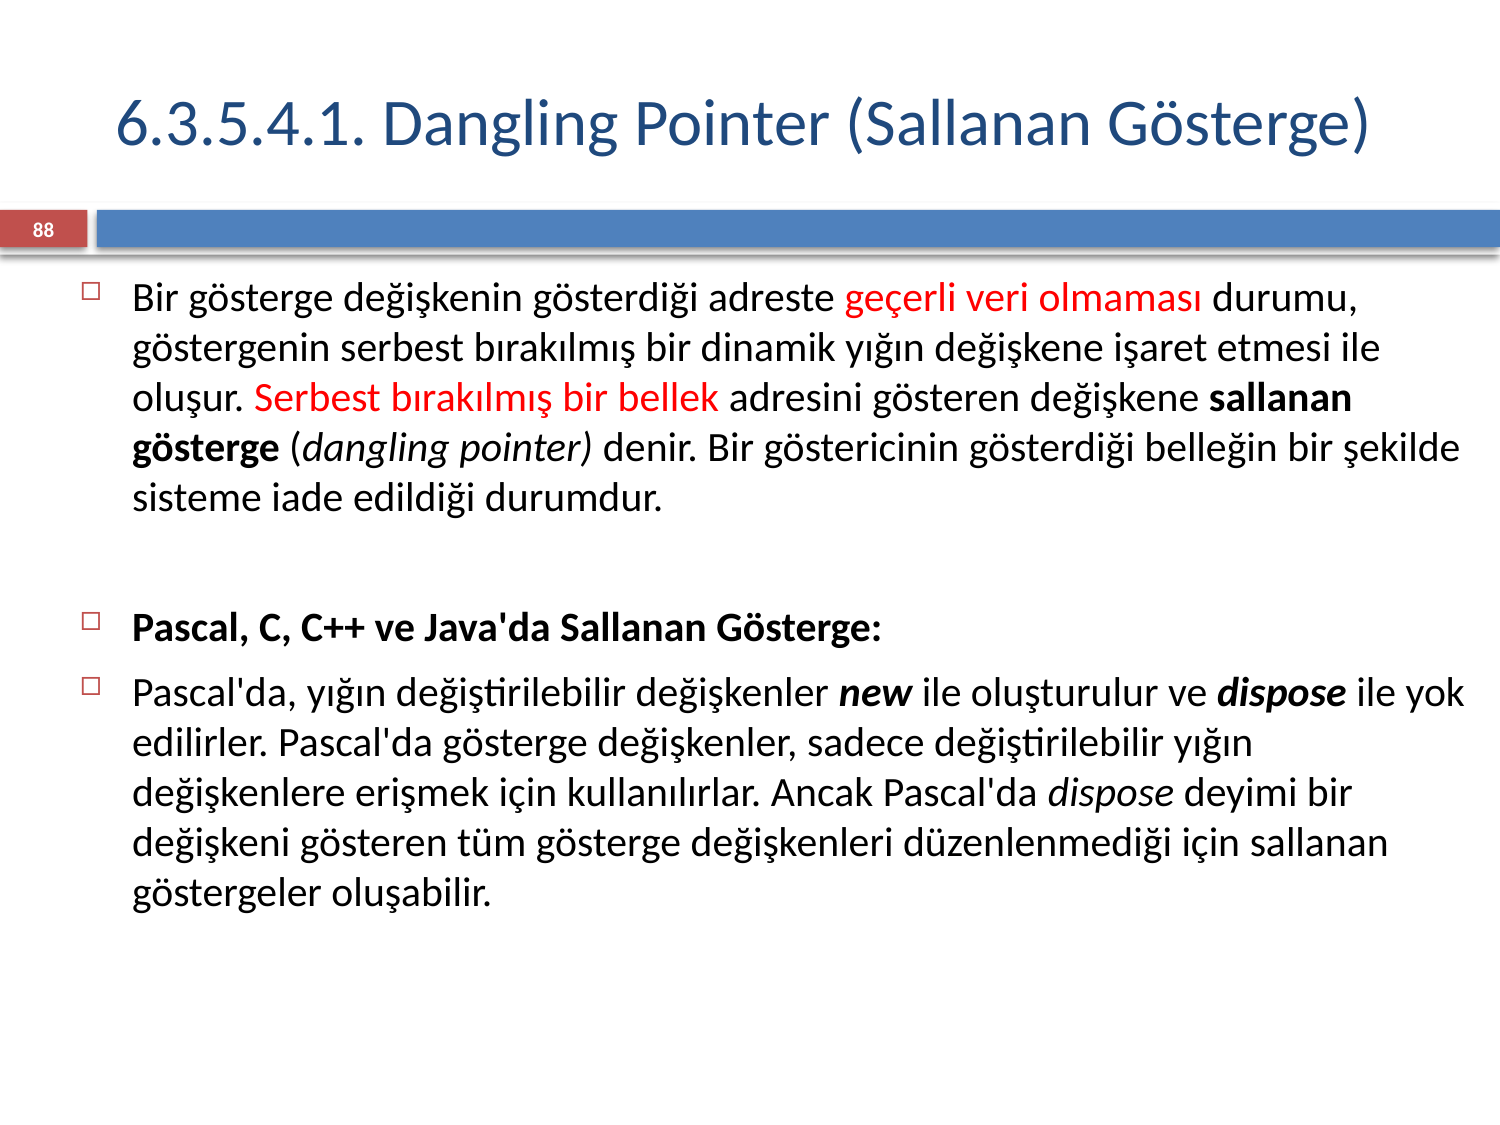

6.3.5.4.1. Dangling Pointer (Sallanan Gösterge)
88
Bir gösterge değişkenin gösterdiği adreste geçerli veri olmaması durumu, göstergenin serbest bırakılmış bir dinamik yığın değişkene işaret etmesi ile oluşur. Serbest bırakılmış bir bellek adresini gösteren değişkene sallanan gösterge (dangling pointer) denir. Bir göstericinin gösterdiği belleğin bir şekilde sisteme iade edildiği durumdur.

Pascal, C, C++ ve Java'da Sallanan Gösterge:
Pascal'da, yığın değiştirilebilir değişkenler new ile oluşturulur ve dispose ile yok edilirler. Pascal'da gösterge değişkenler, sadece değiştirilebilir yığın değişkenlere erişmek için kullanılırlar. Ancak Pascal'da dispose deyimi bir değişkeni gösteren tüm gösterge değişkenleri düzenlenmediği için sallanan göstergeler oluşabilir.